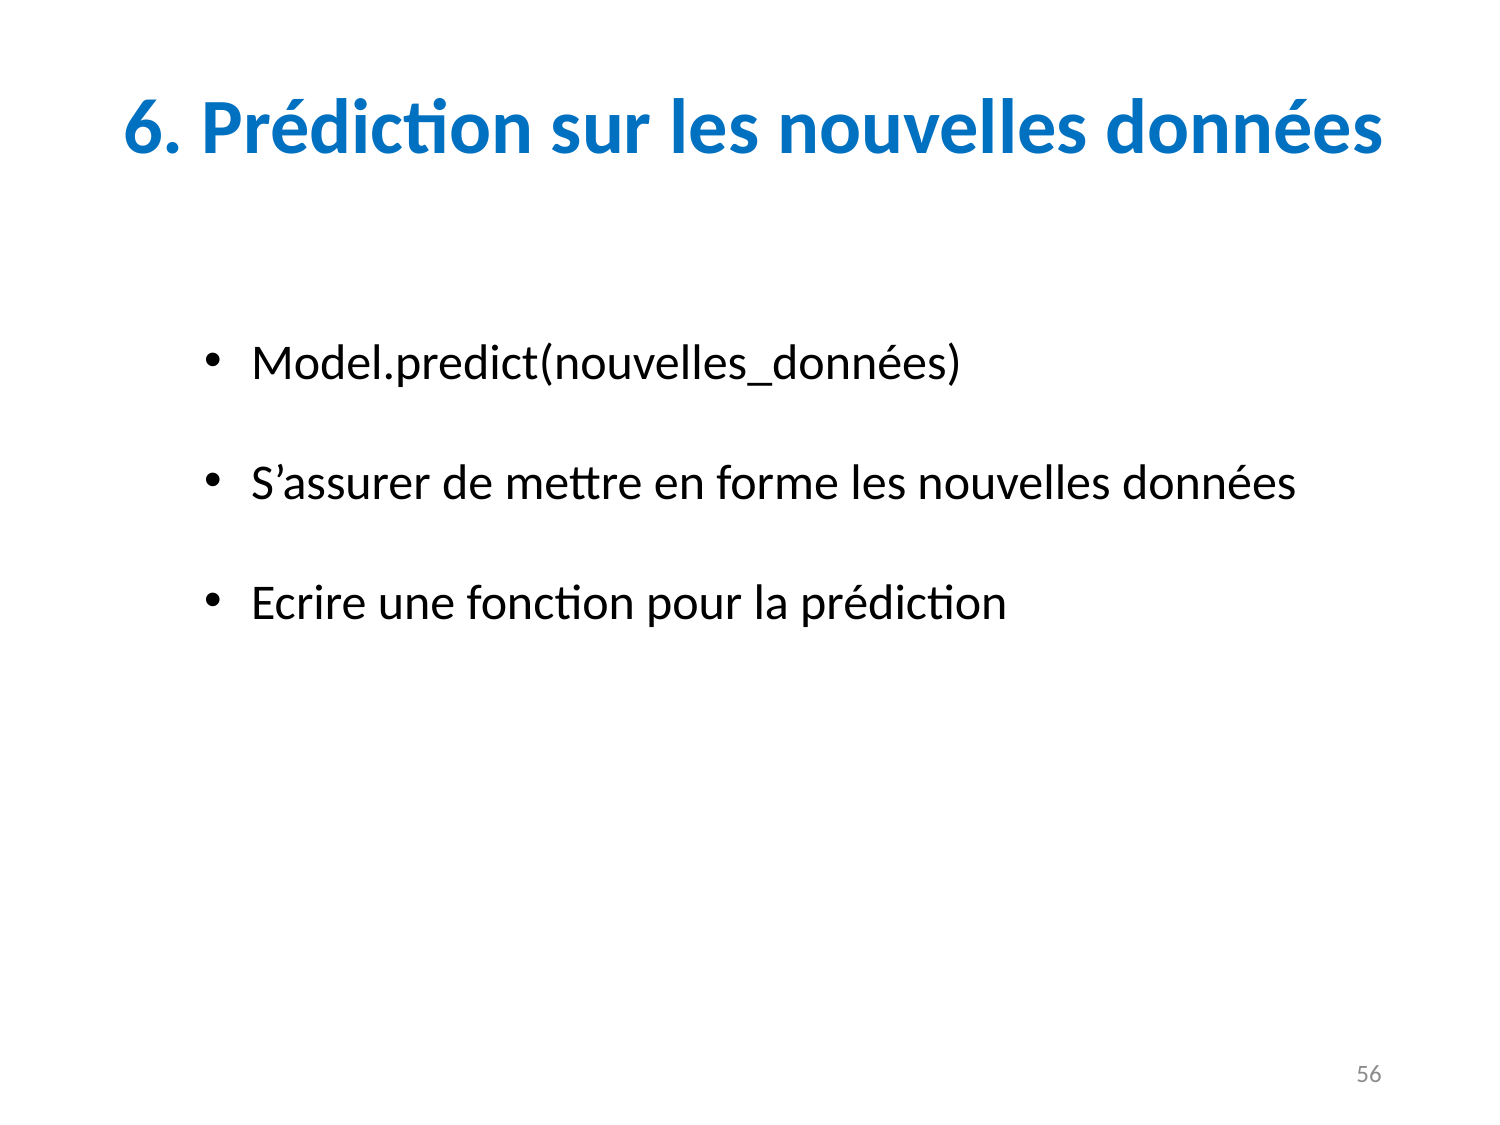

# 6. Prédiction sur les nouvelles données
Model.predict(nouvelles_données)
S’assurer de mettre en forme les nouvelles données
Ecrire une fonction pour la prédiction

56